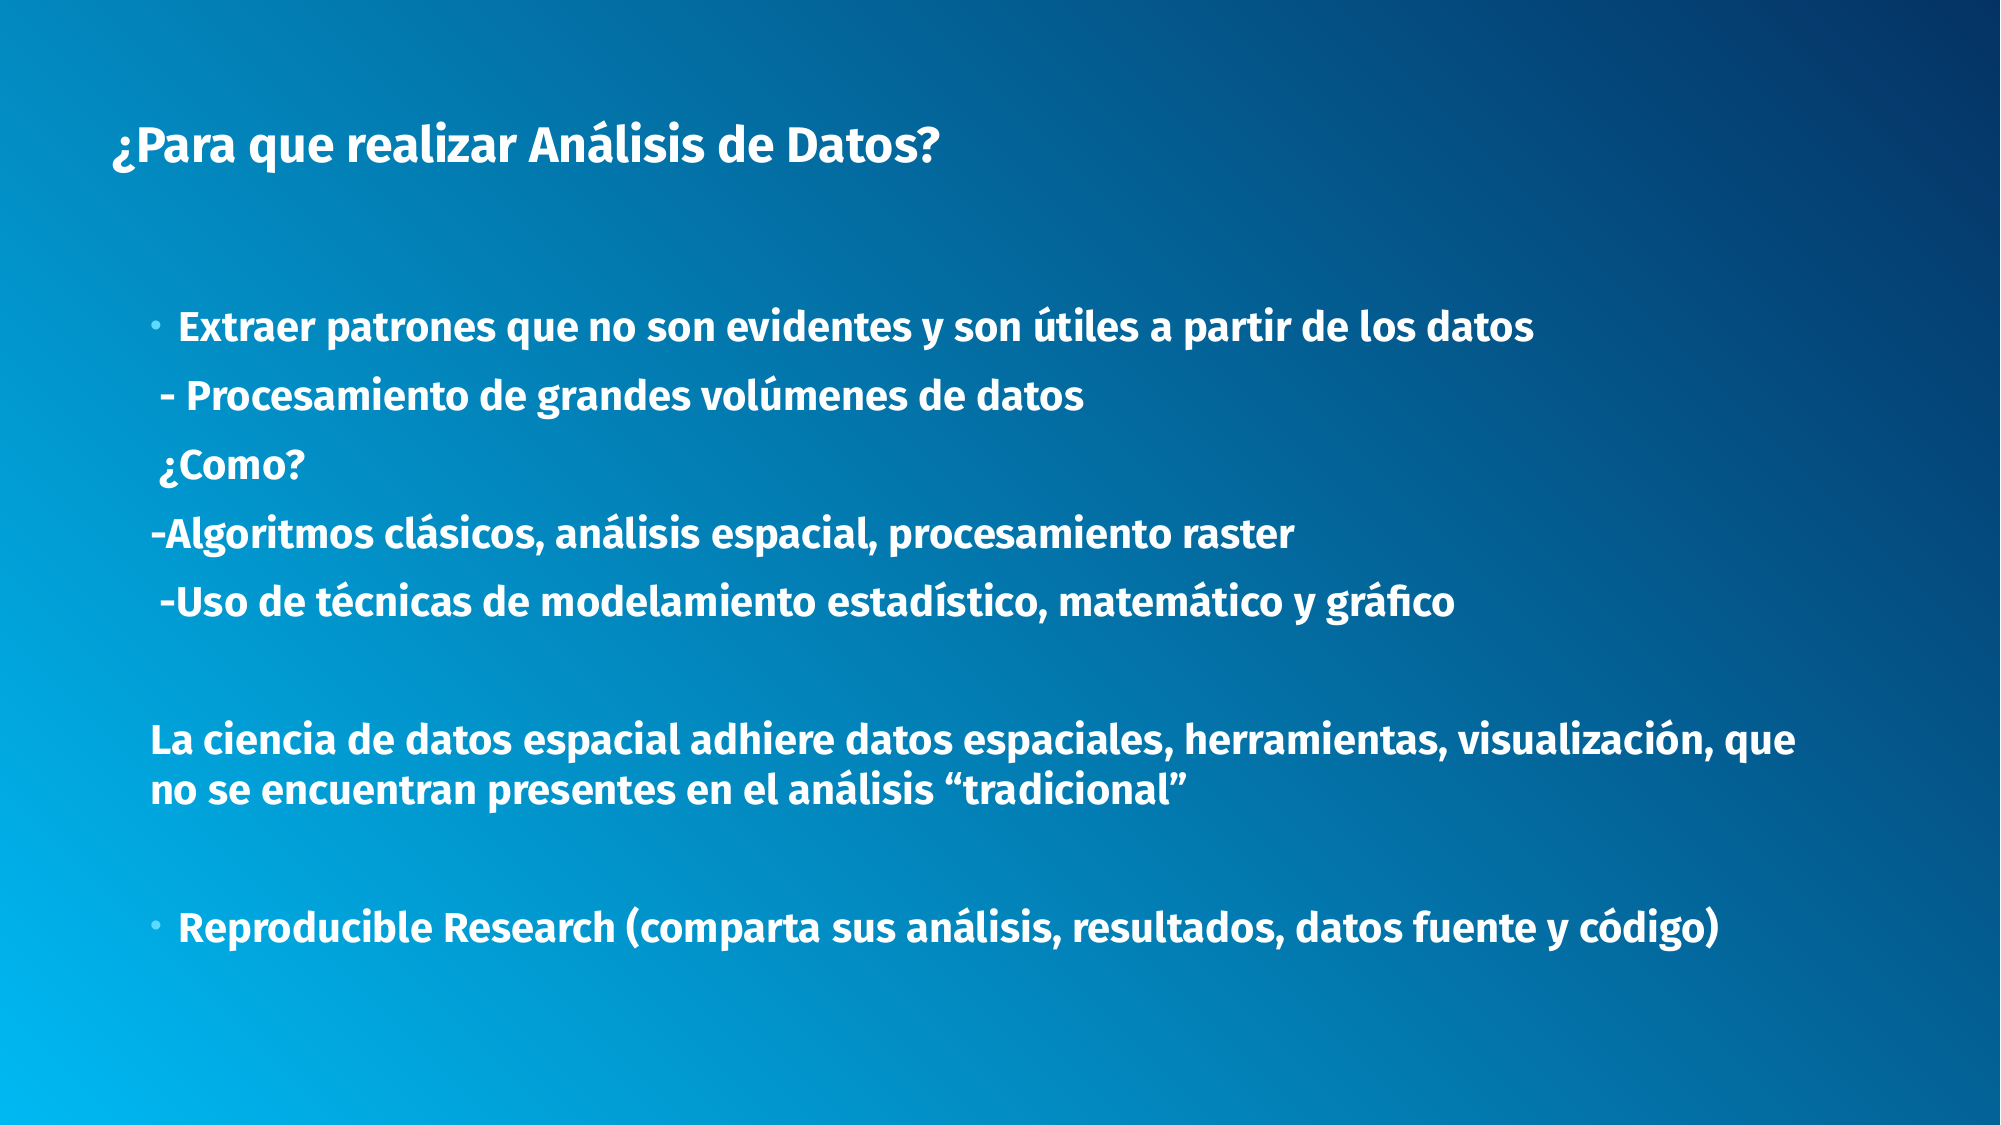

# ¿Para que realizar Análisis de Datos?
Extraer patrones que no son evidentes y son útiles a partir de los datos
 - Procesamiento de grandes volúmenes de datos
 ¿Como?
-Algoritmos clásicos, análisis espacial, procesamiento raster
 -Uso de técnicas de modelamiento estadístico, matemático y gráfico

La ciencia de datos espacial adhiere datos espaciales, herramientas, visualización, que no se encuentran presentes en el análisis “tradicional”

Reproducible Research (comparta sus análisis, resultados, datos fuente y código)